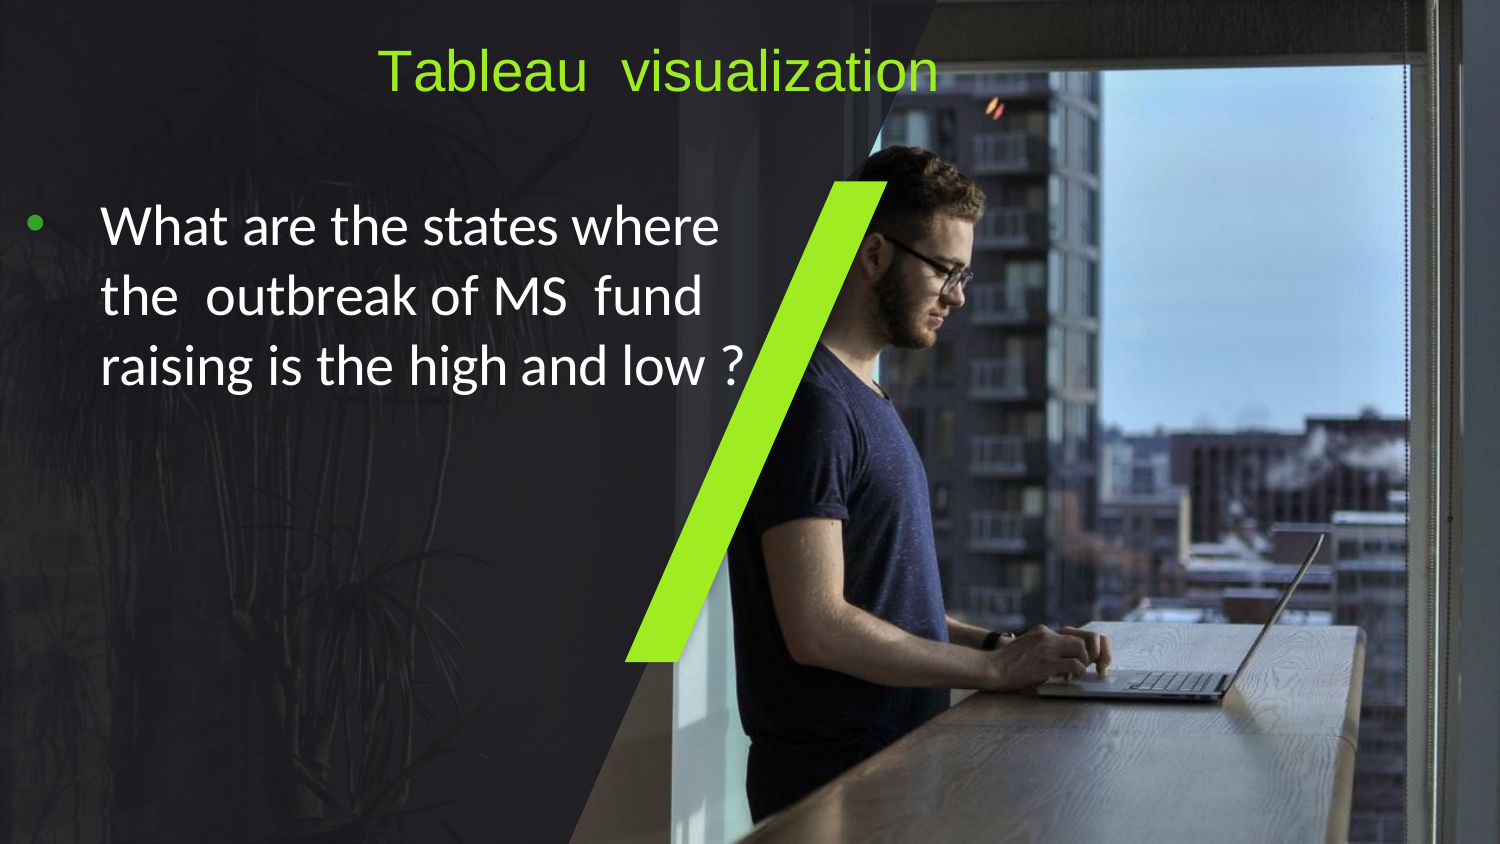

# Tableau  visualization
What are the states where the  outbreak of MS  fund raising is the high and low ?